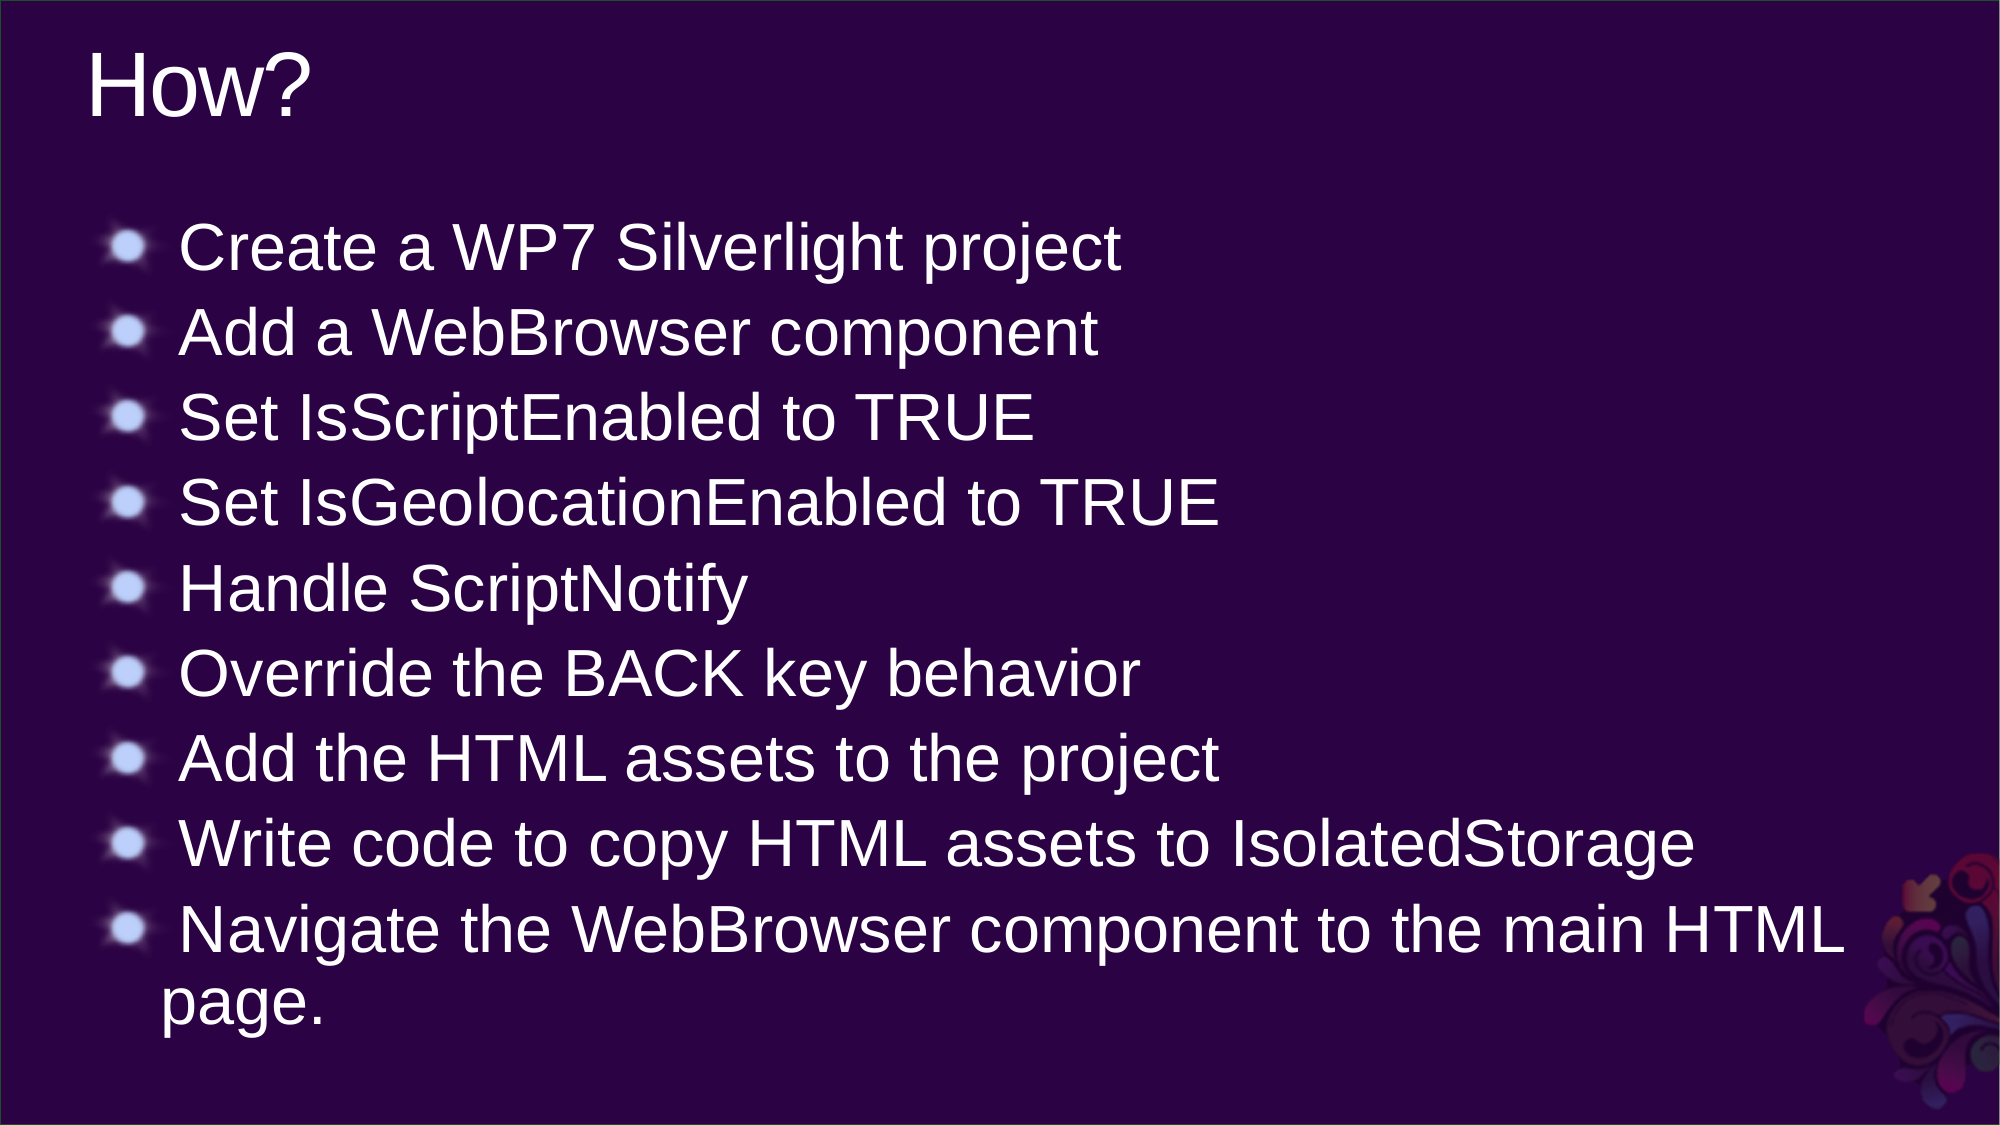

# How?
Create a WP7 Silverlight project
Add a WebBrowser component
Set IsScriptEnabled to TRUE
Set IsGeolocationEnabled to TRUE
Handle ScriptNotify
Override the BACK key behavior
Add the HTML assets to the project
Write code to copy HTML assets to IsolatedStorage
Navigate the WebBrowser component to the main HTML page.